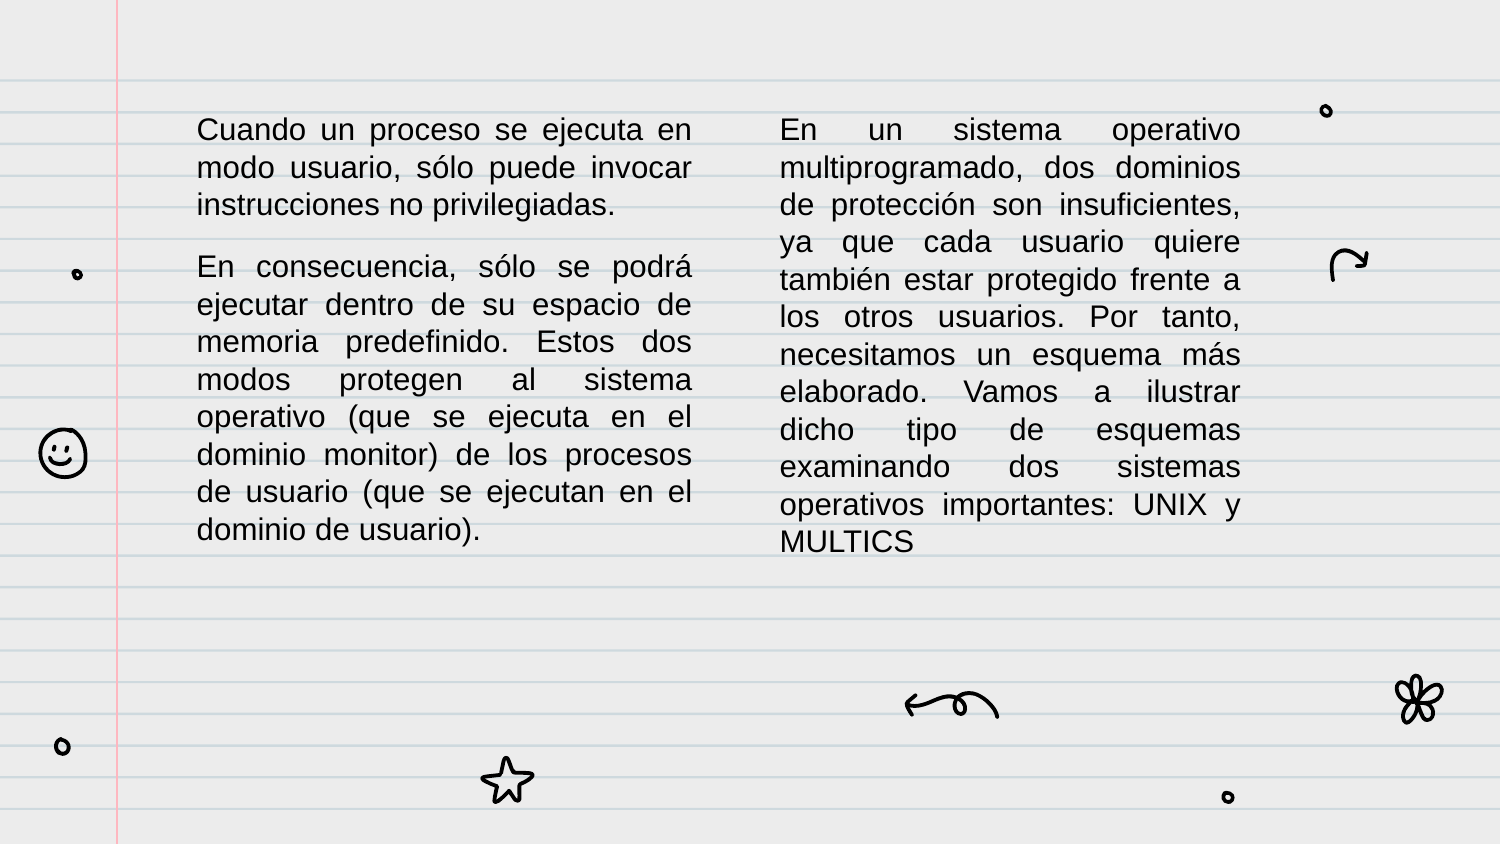

Cuando un proceso se ejecuta en modo usuario, sólo puede invocar instrucciones no privilegiadas.
En consecuencia, sólo se podrá ejecutar dentro de su espacio de memoria predefinido. Estos dos modos protegen al sistema operativo (que se ejecuta en el dominio monitor) de los procesos de usuario (que se ejecutan en el dominio de usuario).
En un sistema operativo multiprogramado, dos dominios de protección son insuficientes, ya que cada usuario quiere también estar protegido frente a los otros usuarios. Por tanto, necesitamos un esquema más elaborado. Vamos a ilustrar dicho tipo de esquemas examinando dos sistemas operativos importantes: UNIX y MULTICS